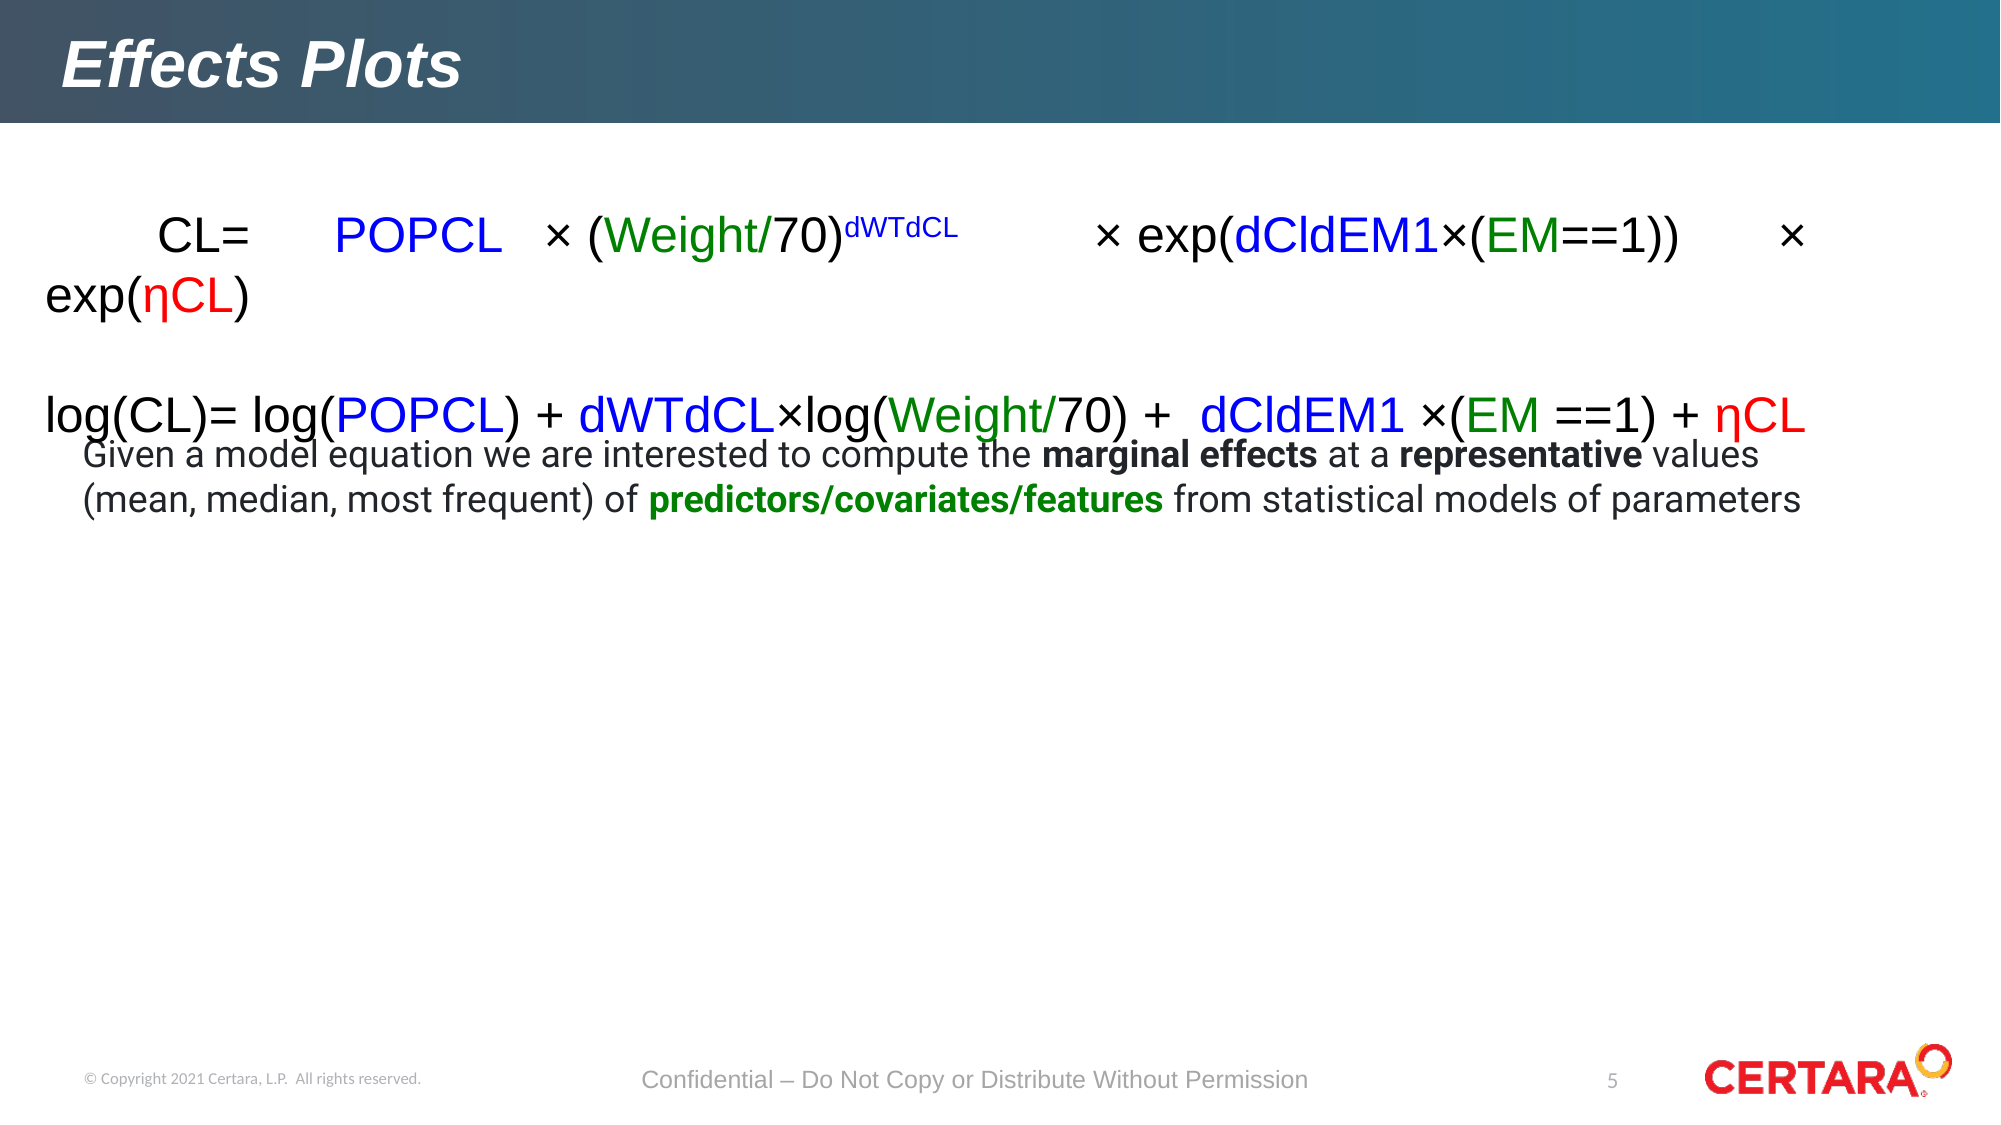

# Effects Plots
        CL=      POPCL   × (Weight/70)dWTdCL                 × exp(dCldEM1×(EM==1))       × exp(ηCL)
log(CL)= log(POPCL) + dWTdCL×log(Weight/70) +  dCldEM1 ×(EM ==1) + ηCL

Given a model equation we are interested to compute the marginal effects at a representative values
(mean, median, most frequent) of predictors/covariates/features from statistical models of parameters